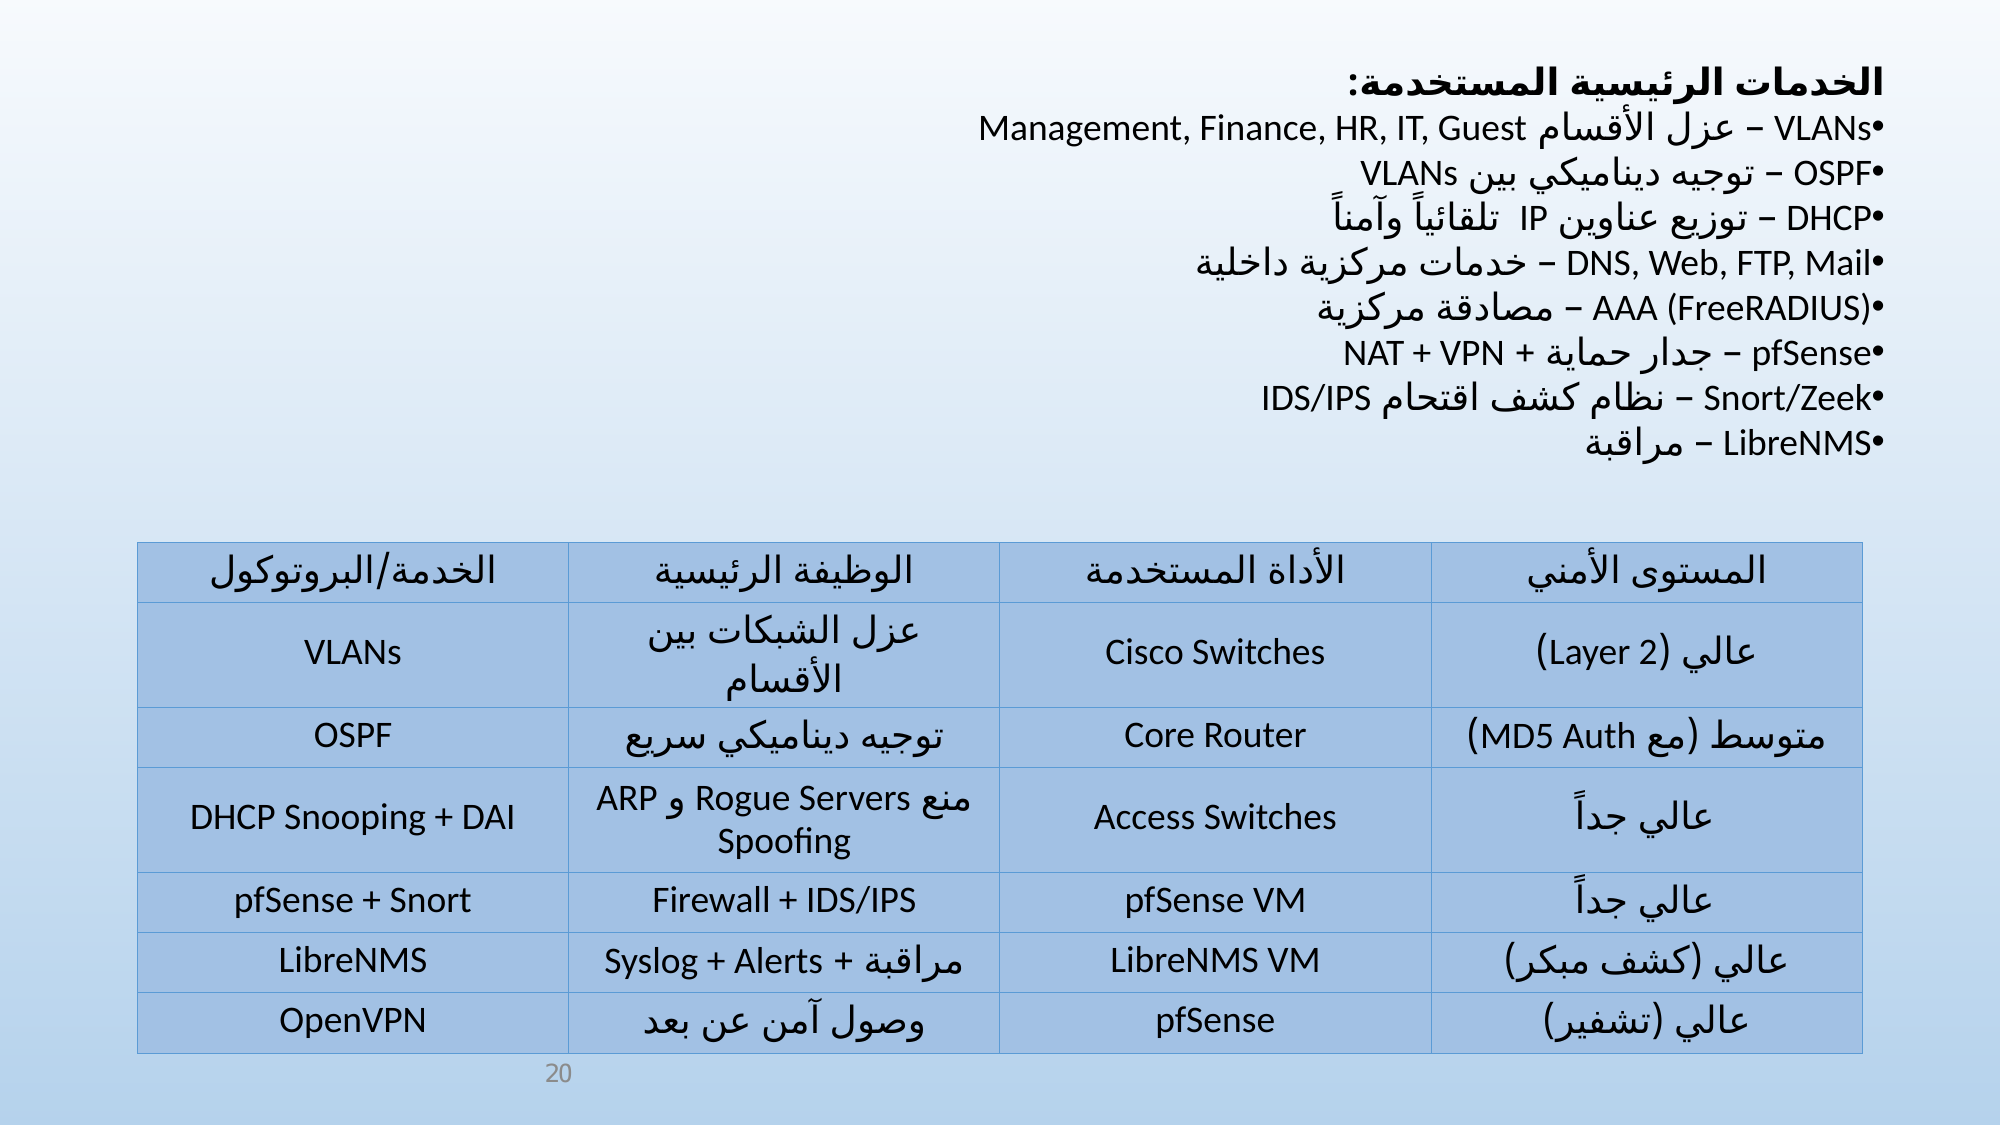

الخدمات الرئيسية المستخدمة:
VLANs – عزل الأقسام Management, Finance, HR, IT, Guest
OSPF – توجيه ديناميكي بين VLANs
DHCP – توزيع عناوين IP  تلقائياً وآمناً
DNS, Web, FTP, Mail – خدمات مركزية داخلية
AAA (FreeRADIUS) – مصادقة مركزية
pfSense – جدار حماية + NAT + VPN
Snort/Zeek – نظام كشف اقتحام IDS/IPS
LibreNMS – مراقبة
| الخدمة/البروتوكول | الوظيفة الرئيسية | الأداة المستخدمة | المستوى الأمني |
| --- | --- | --- | --- |
| VLANs | عزل الشبكات بين الأقسام | Cisco Switches | عالي (Layer 2) |
| OSPF | توجيه ديناميكي سريع | Core Router | متوسط (مع MD5 Auth) |
| DHCP Snooping + DAI | منع Rogue Servers و ARP Spoofing | Access Switches | عالي جداً |
| pfSense + Snort | Firewall + IDS/IPS | pfSense VM | عالي جداً |
| LibreNMS | مراقبة + Syslog + Alerts | LibreNMS VM | عالي (كشف مبكر) |
| OpenVPN | وصول آمن عن بعد | pfSense | عالي (تشفير) |
20